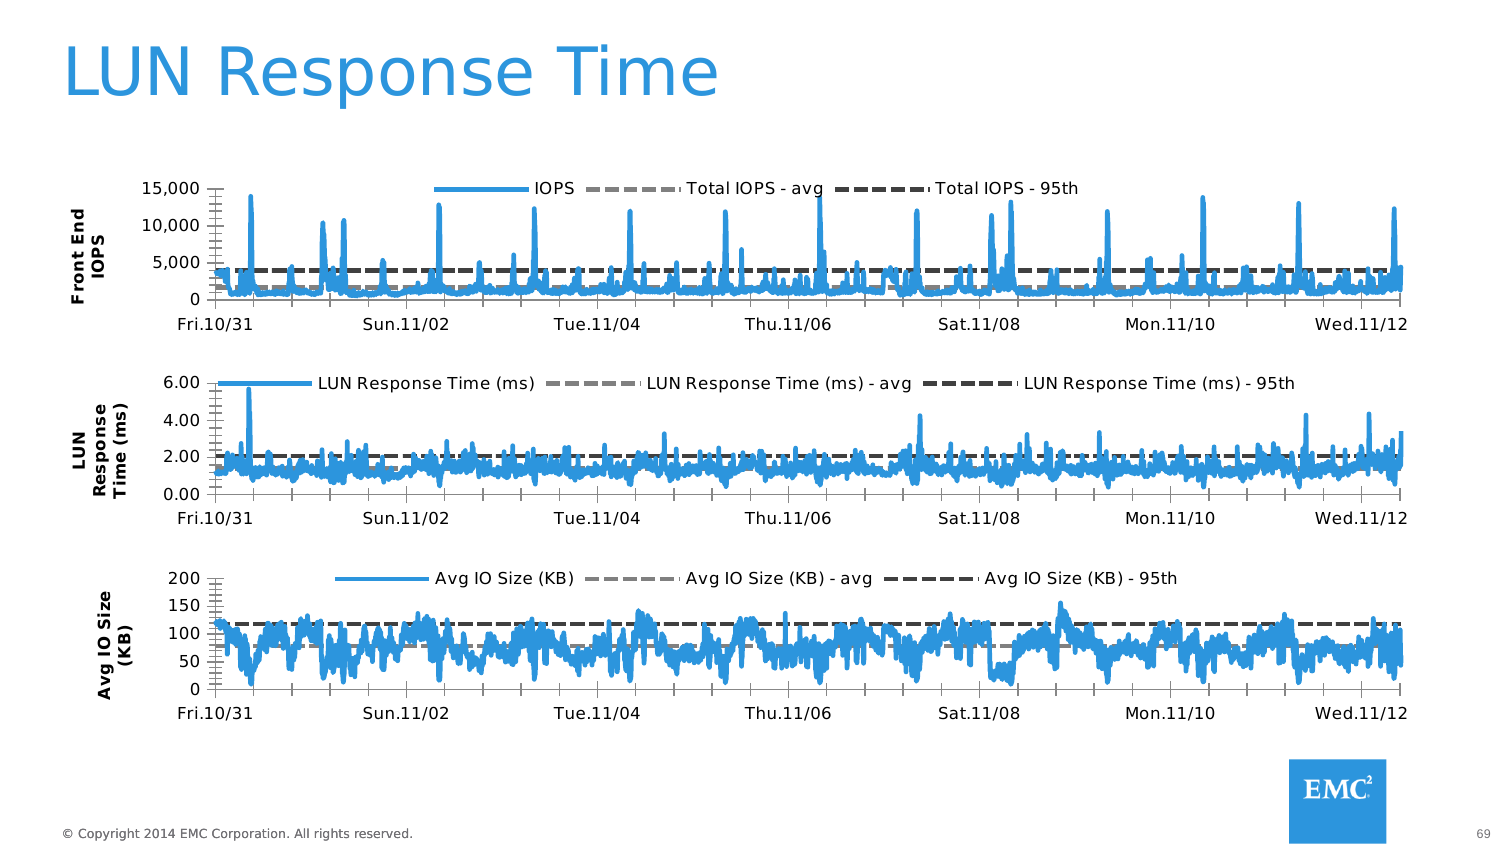

# LUN Response Time

### Chart

| Category | IOPS | Total IOPS - avg | Total IOPS - 95th |
|---|---|---|---|

### Chart

| Category | LUN Response Time (ms) | LUN Response Time (ms) - avg | LUN Response Time (ms) - 95th |
|---|---|---|---|

### Chart

| Category | Avg IO Size (KB) | Avg IO Size (KB) - avg | Avg IO Size (KB) - 95th |
|---|---|---|---|